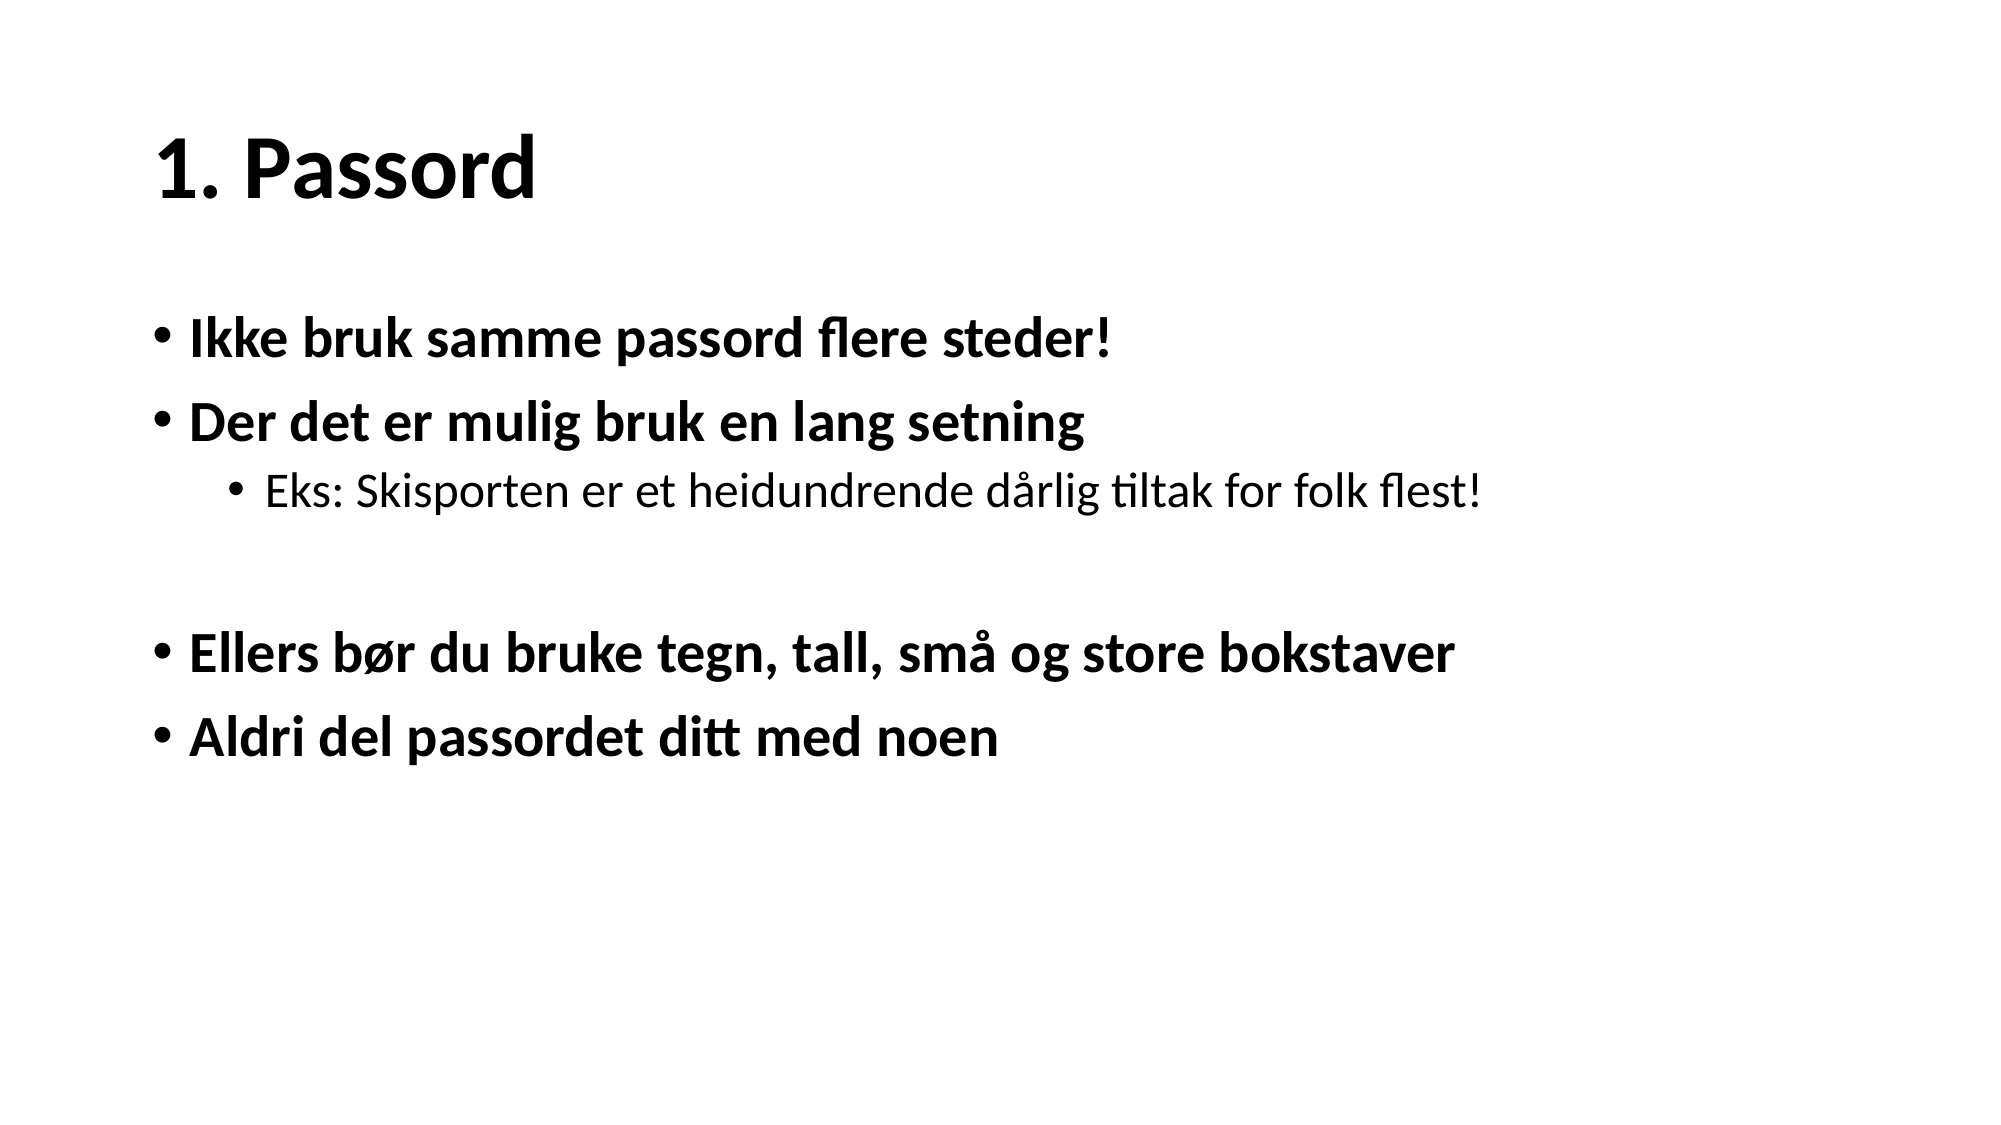

# 1. Passord
Ikke bruk samme passord flere steder!
Der det er mulig bruk en lang setning
Eks: Skisporten er et heidundrende dårlig tiltak for folk flest!

Ellers bør du bruke tegn, tall, små og store bokstaver
Aldri del passordet ditt med noen